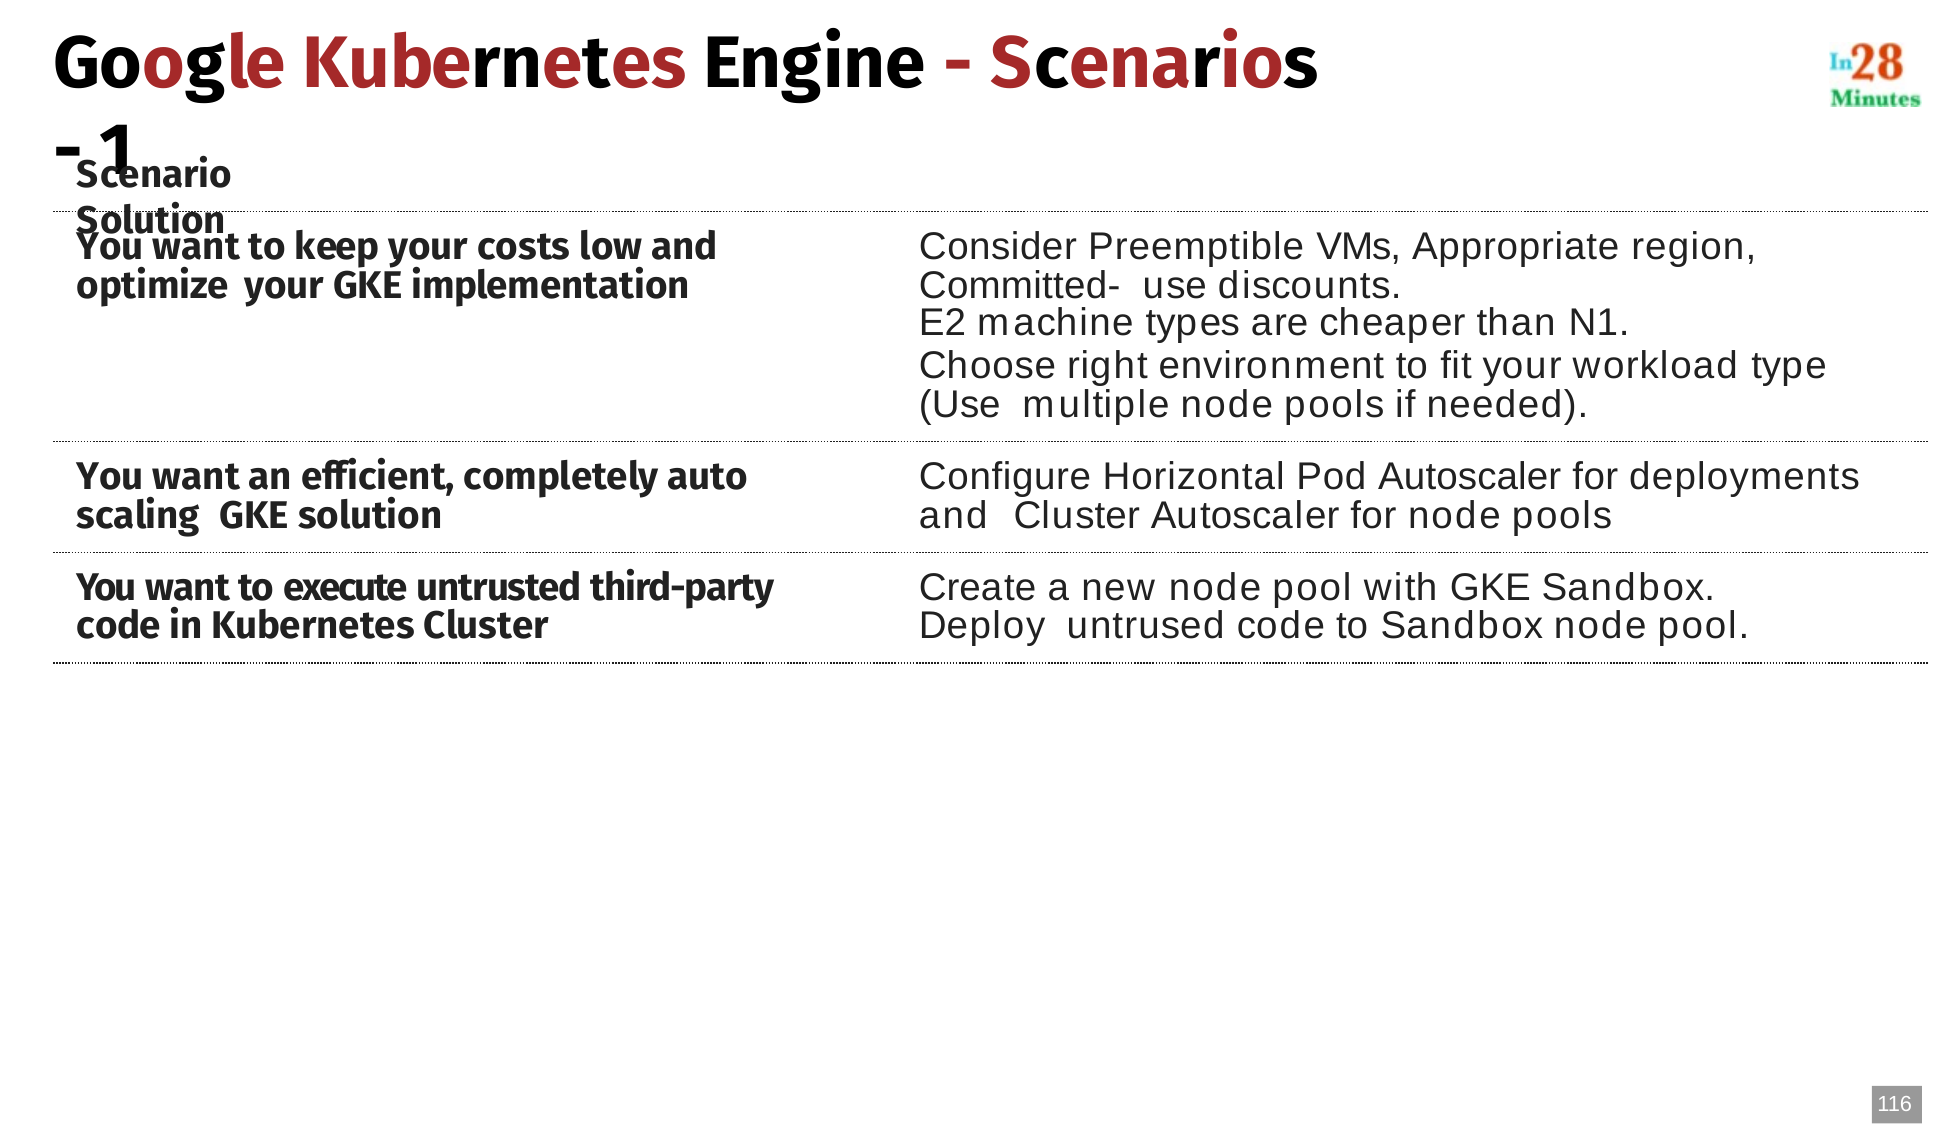

# Google Kubernetes Engine - Scenarios - 1
Scenario	Solution

You want to keep your costs low and optimize  your GKE implementation
Consider Preemptible VMs, Appropriate region, Committed-  use discounts.
E2 machine types are cheaper than N1.
Choose right environment to fit your workload type (Use  multiple node pools if needed).

You want an efficient, completely auto scaling  GKE solution
Configure Horizontal Pod Autoscaler for deployments and  Cluster Autoscaler for node pools

You want to execute untrusted third-party  code in Kubernetes Cluster
Create a new node pool with GKE Sandbox. Deploy  untrused code to Sandbox node pool.

116